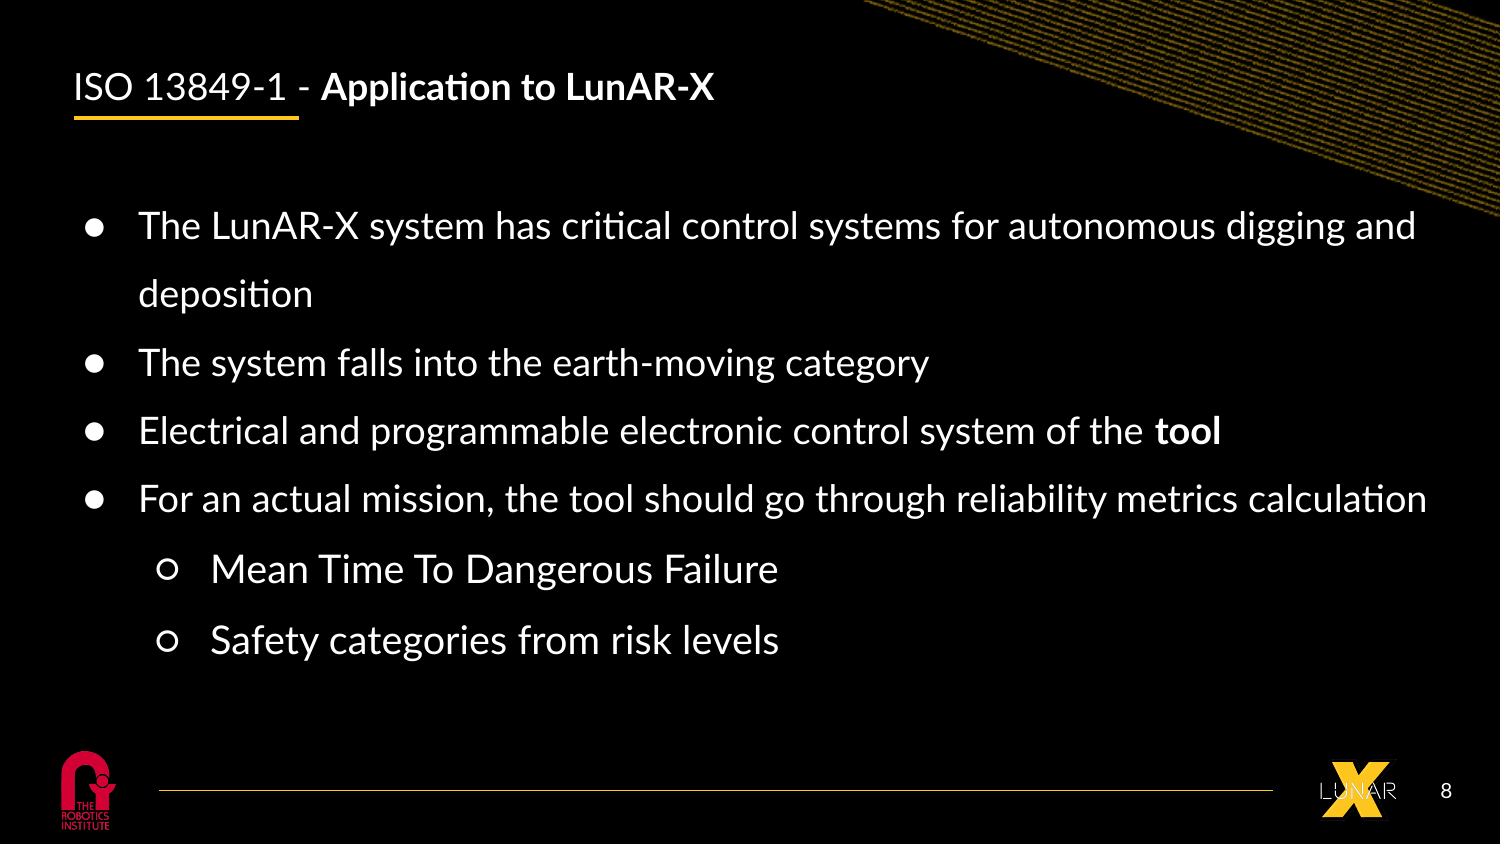

# ISO 13849-1 - Application to LunAR-X
The LunAR-X system has critical control systems for autonomous digging and deposition
The system falls into the earth-moving category
Electrical and programmable electronic control system of the tool
For an actual mission, the tool should go through reliability metrics calculation
Mean Time To Dangerous Failure
Safety categories from risk levels
8